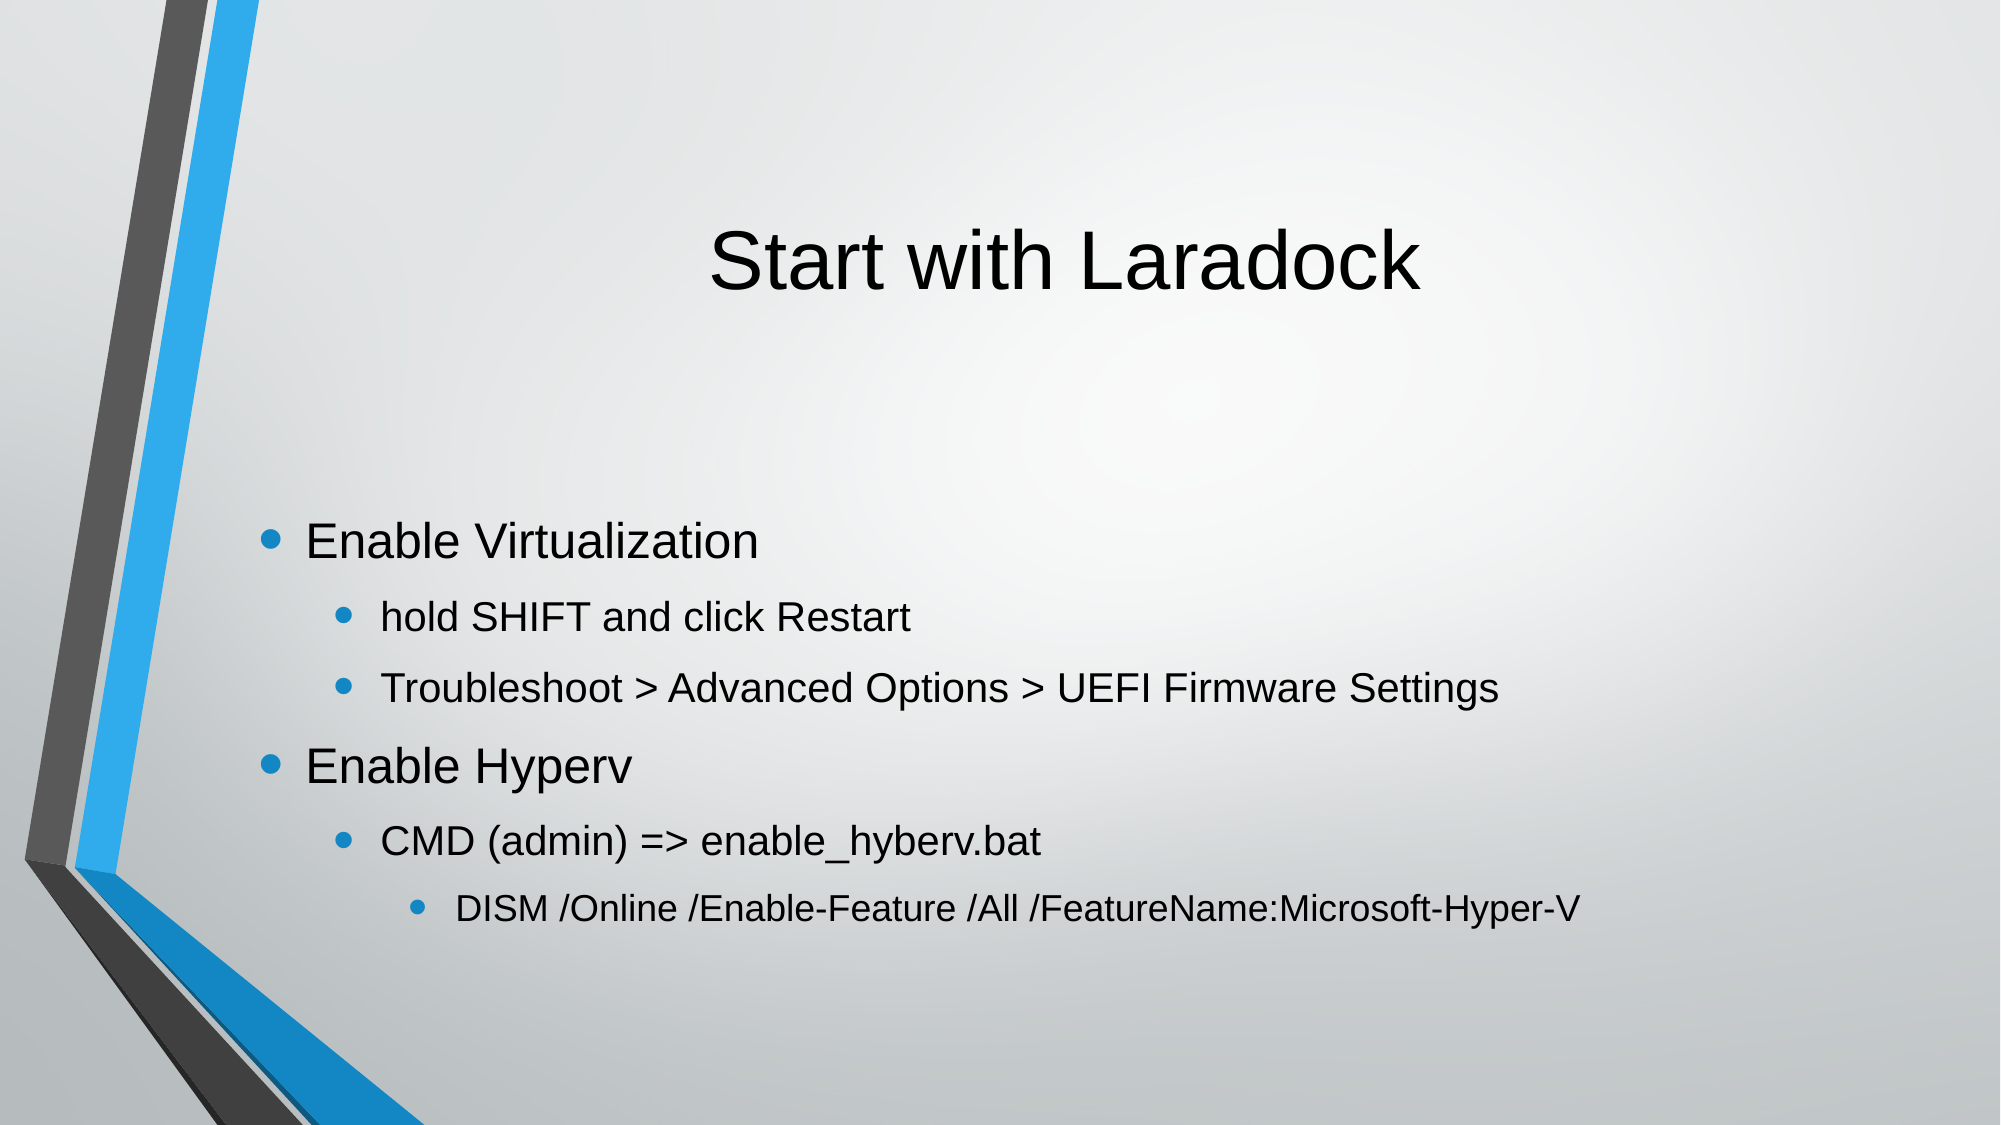

# Start with Laradock
Enable Virtualization
hold SHIFT and click Restart
Troubleshoot > Advanced Options > UEFI Firmware Settings
Enable Hyperv
CMD (admin) => enable_hyberv.bat
DISM /Online /Enable-Feature /All /FeatureName:Microsoft-Hyper-V